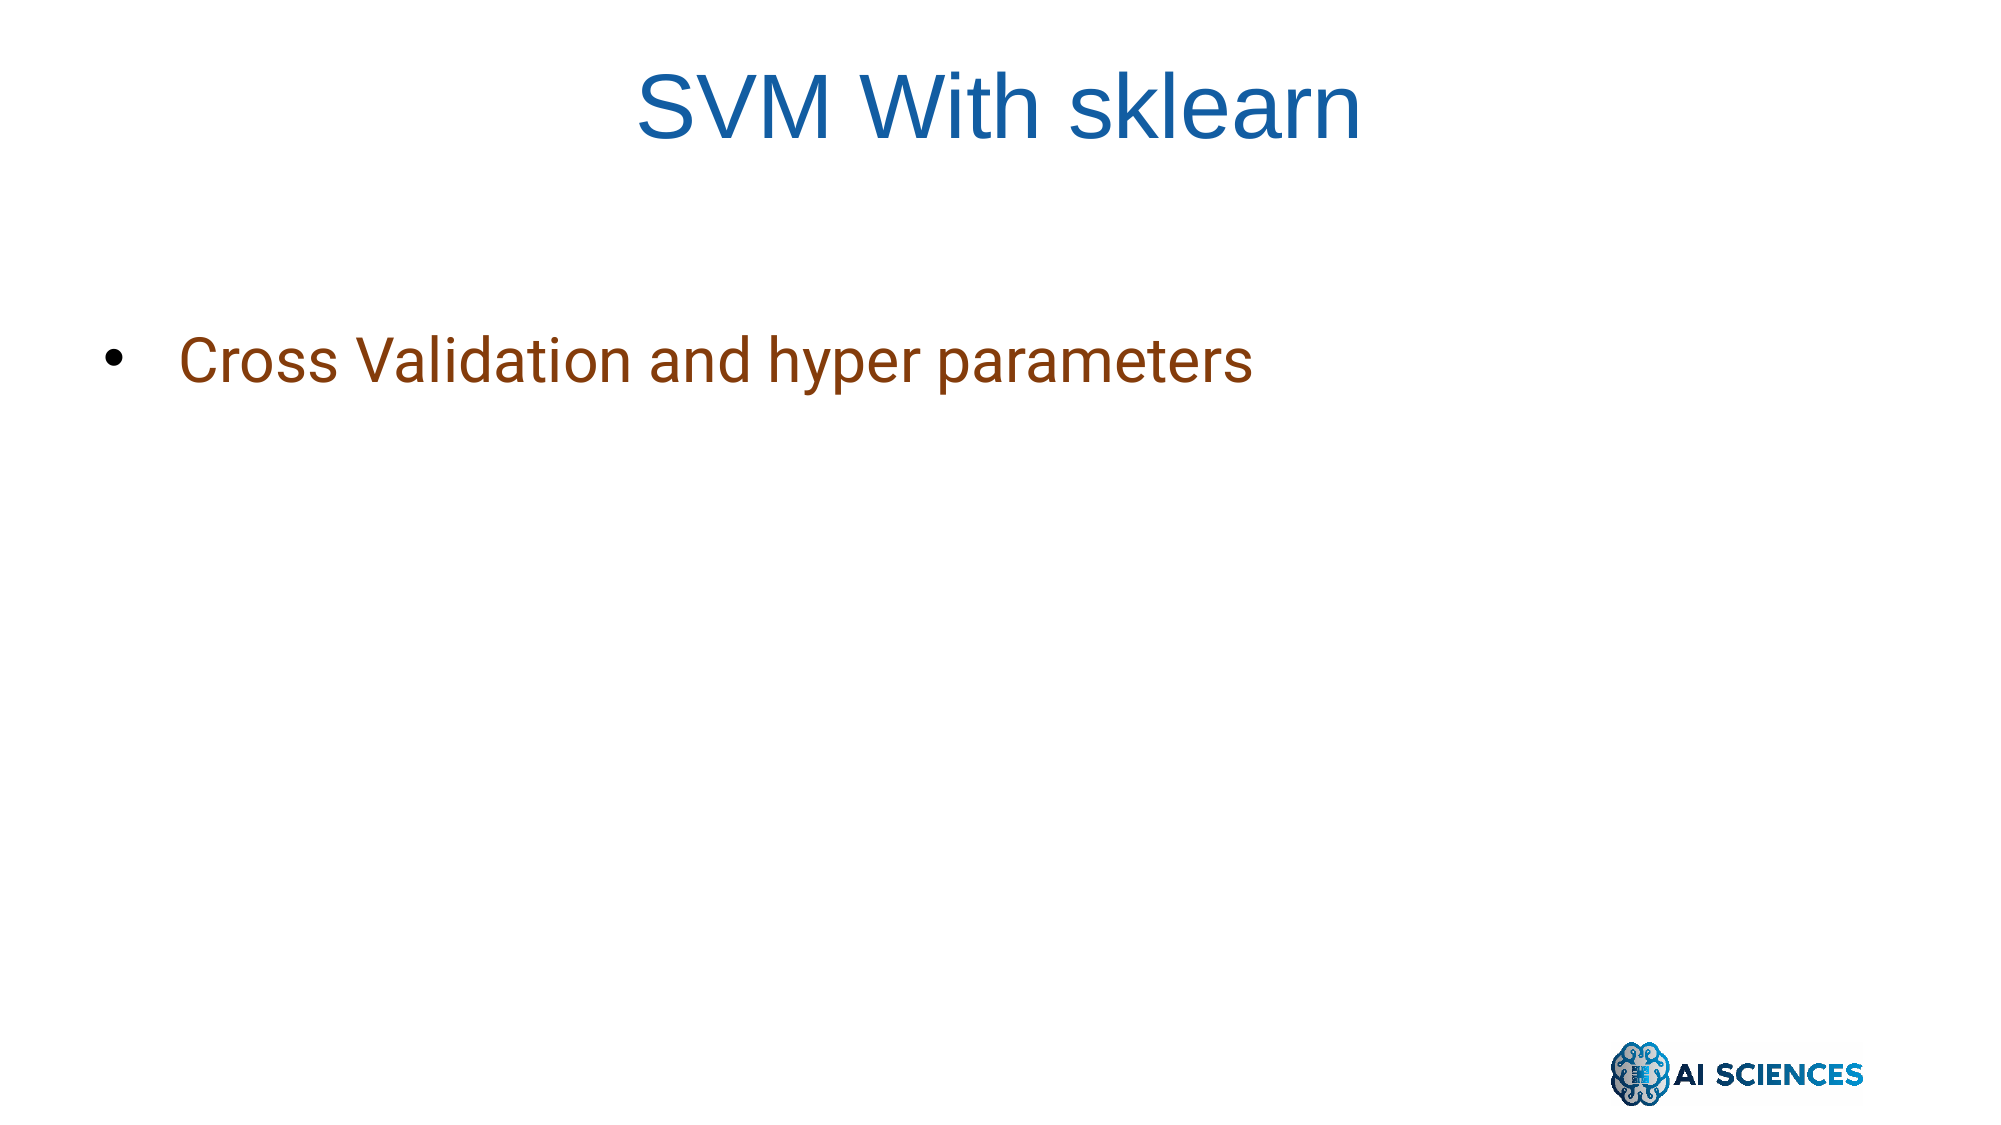

SVM With sklearn

Cross Validation and hyper parameters